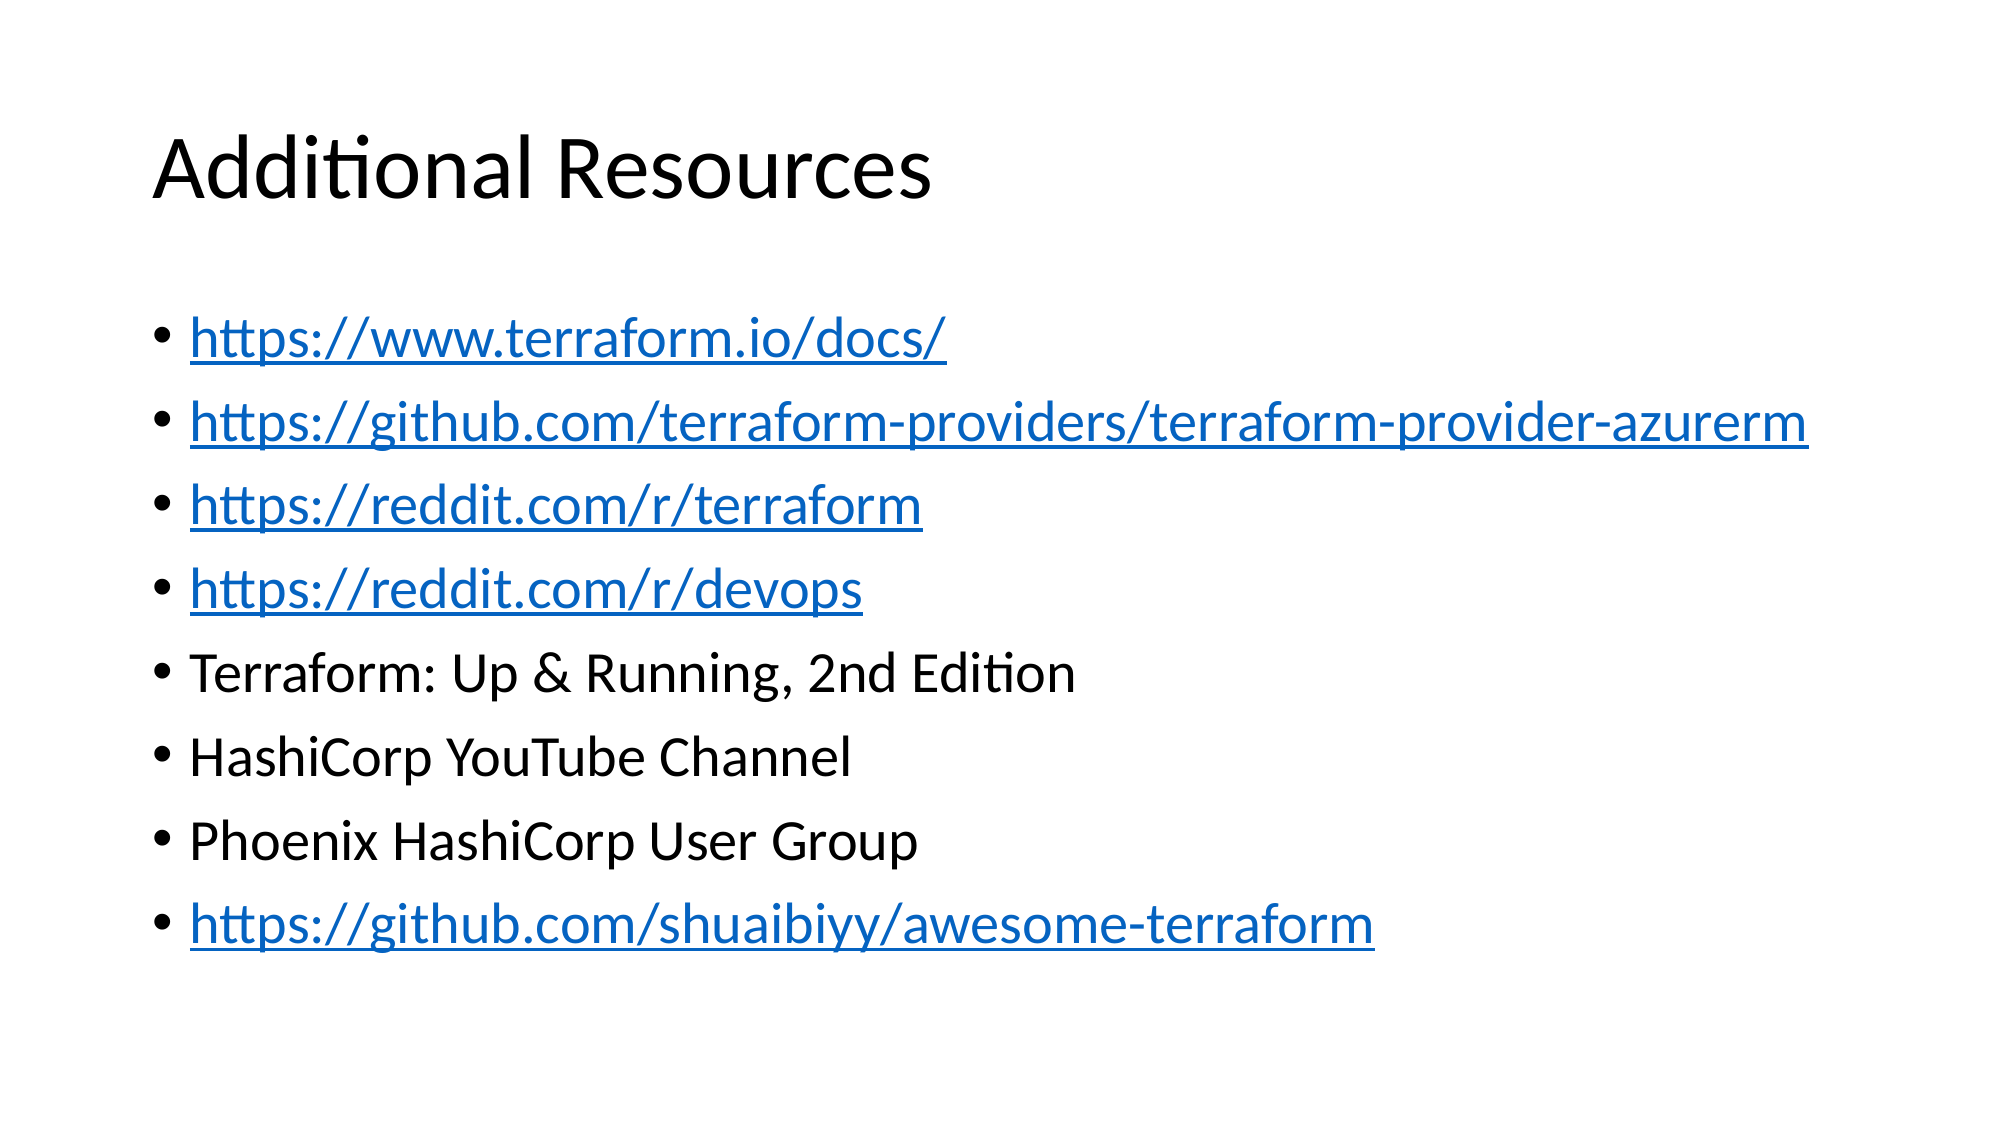

# Additional Resources
https://www.terraform.io/docs/
https://github.com/terraform-providers/terraform-provider-azurerm
https://reddit.com/r/terraform
https://reddit.com/r/devops
Terraform: Up & Running, 2nd Edition
HashiCorp YouTube Channel
Phoenix HashiCorp User Group
https://github.com/shuaibiyy/awesome-terraform